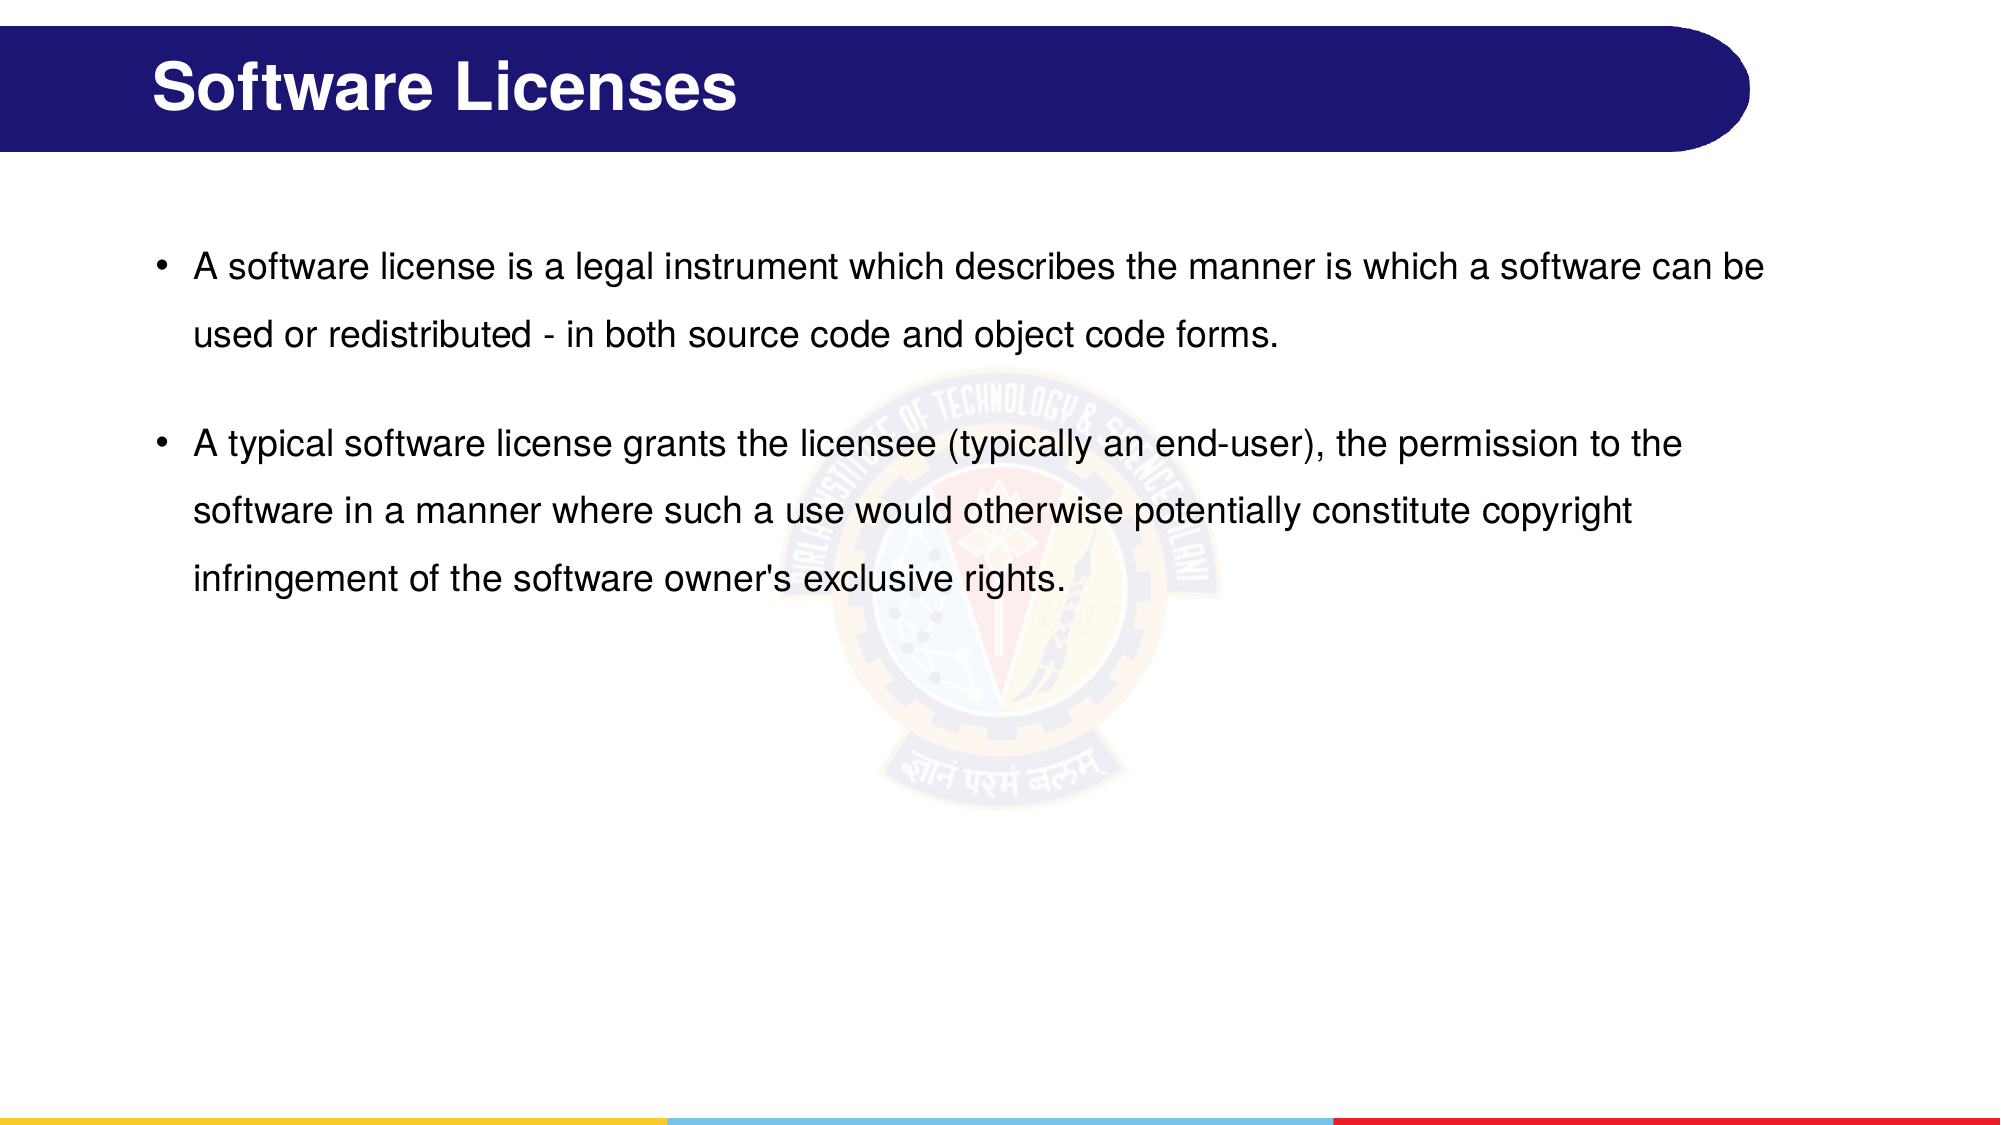

# Software Licenses
A software license is a legal instrument which describes the manner is which a software can be used or redistributed - in both source code and object code forms.

A typical software license grants the licensee (typically an end-user), the permission to the software in a manner where such a use would otherwise potentially constitute copyright infringement of the software owner's exclusive rights.